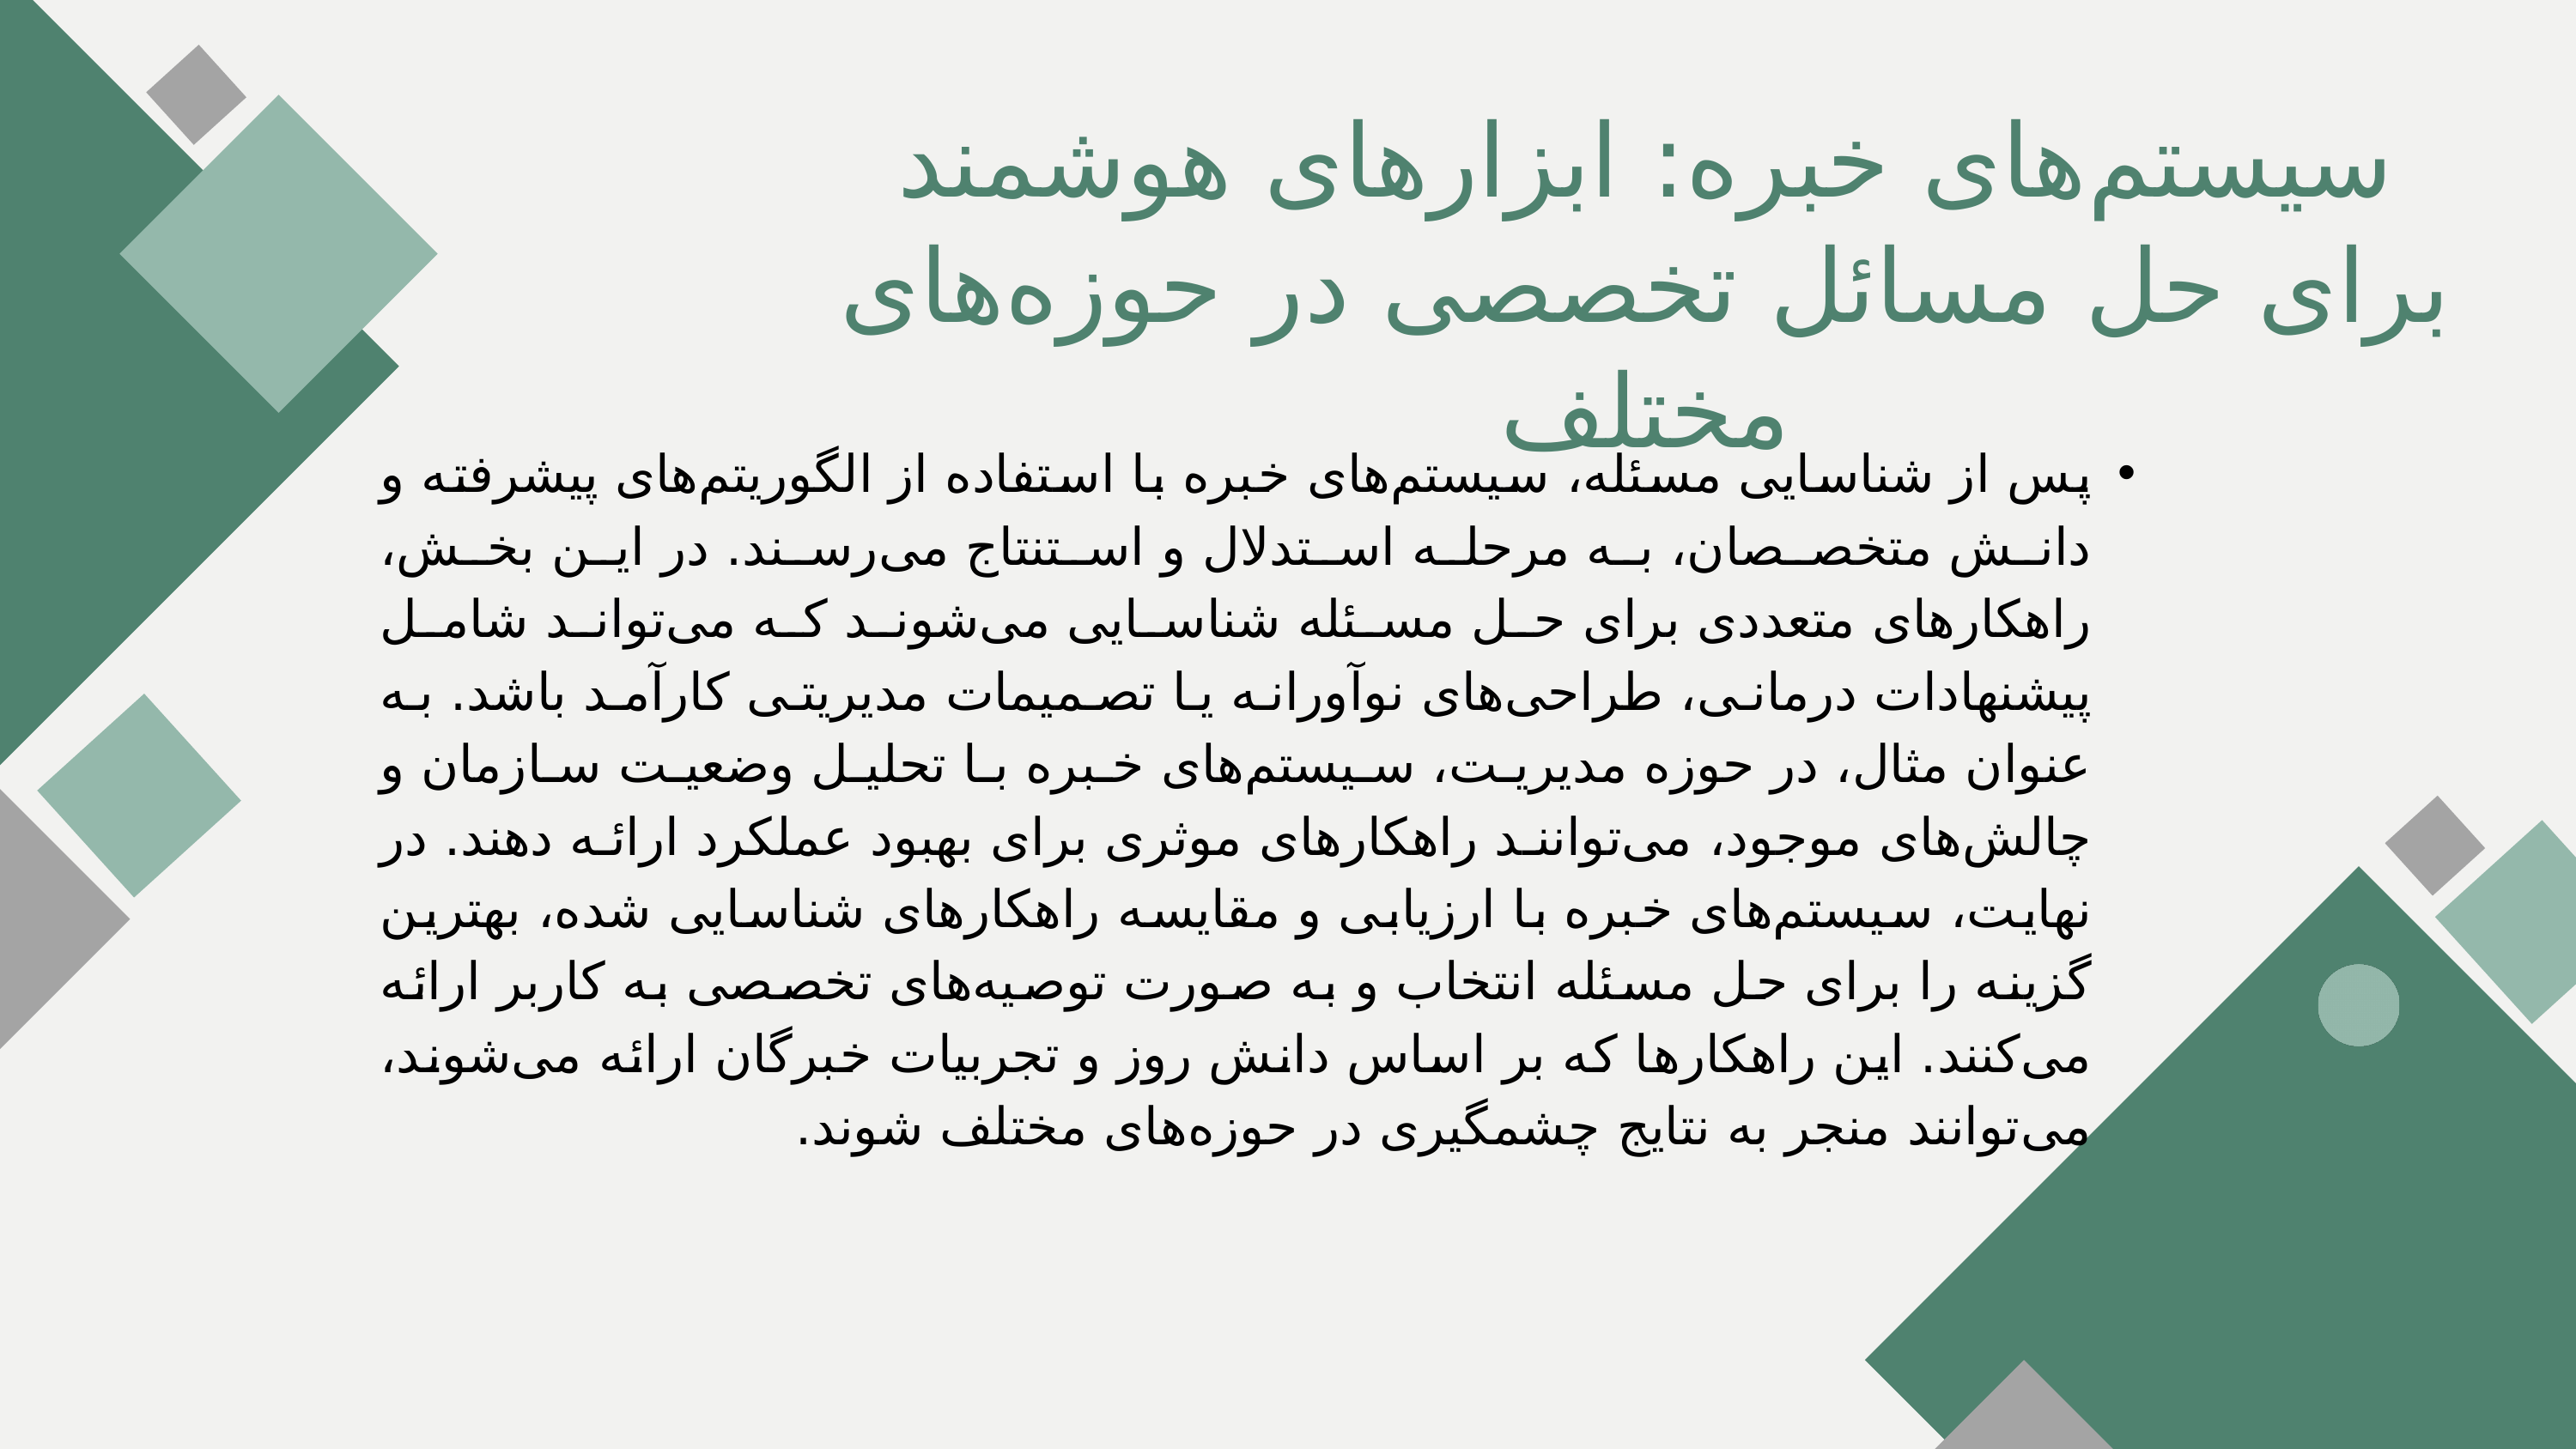

سیستم‌های خبره: ابزارهای هوشمند برای حل مسائل تخصصی در حوزه‌های مختلف

پس از شناسایی مسئله، سیستم‌های خبره با استفاده از الگوریتم‌های پیشرفته و دانش متخصصان، به مرحله استدلال و استنتاج می‌رسند. در این بخش، راهکارهای متعددی برای حل مسئله شناسایی می‌شوند که می‌تواند شامل پیشنهادات درمانی، طراحی‌های نوآورانه یا تصمیمات مدیریتی کارآمد باشد. به عنوان مثال، در حوزه مدیریت، سیستم‌های خبره با تحلیل وضعیت سازمان و چالش‌های موجود، می‌توانند راهکارهای موثری برای بهبود عملکرد ارائه دهند. در نهایت، سیستم‌های خبره با ارزیابی و مقایسه راهکارهای شناسایی شده، بهترین گزینه را برای حل مسئله انتخاب و به صورت توصیه‌های تخصصی به کاربر ارائه می‌کنند. این راهکارها که بر اساس دانش روز و تجربیات خبرگان ارائه می‌شوند، می‌توانند منجر به نتایج چشمگیری در حوزه‌های مختلف شوند.